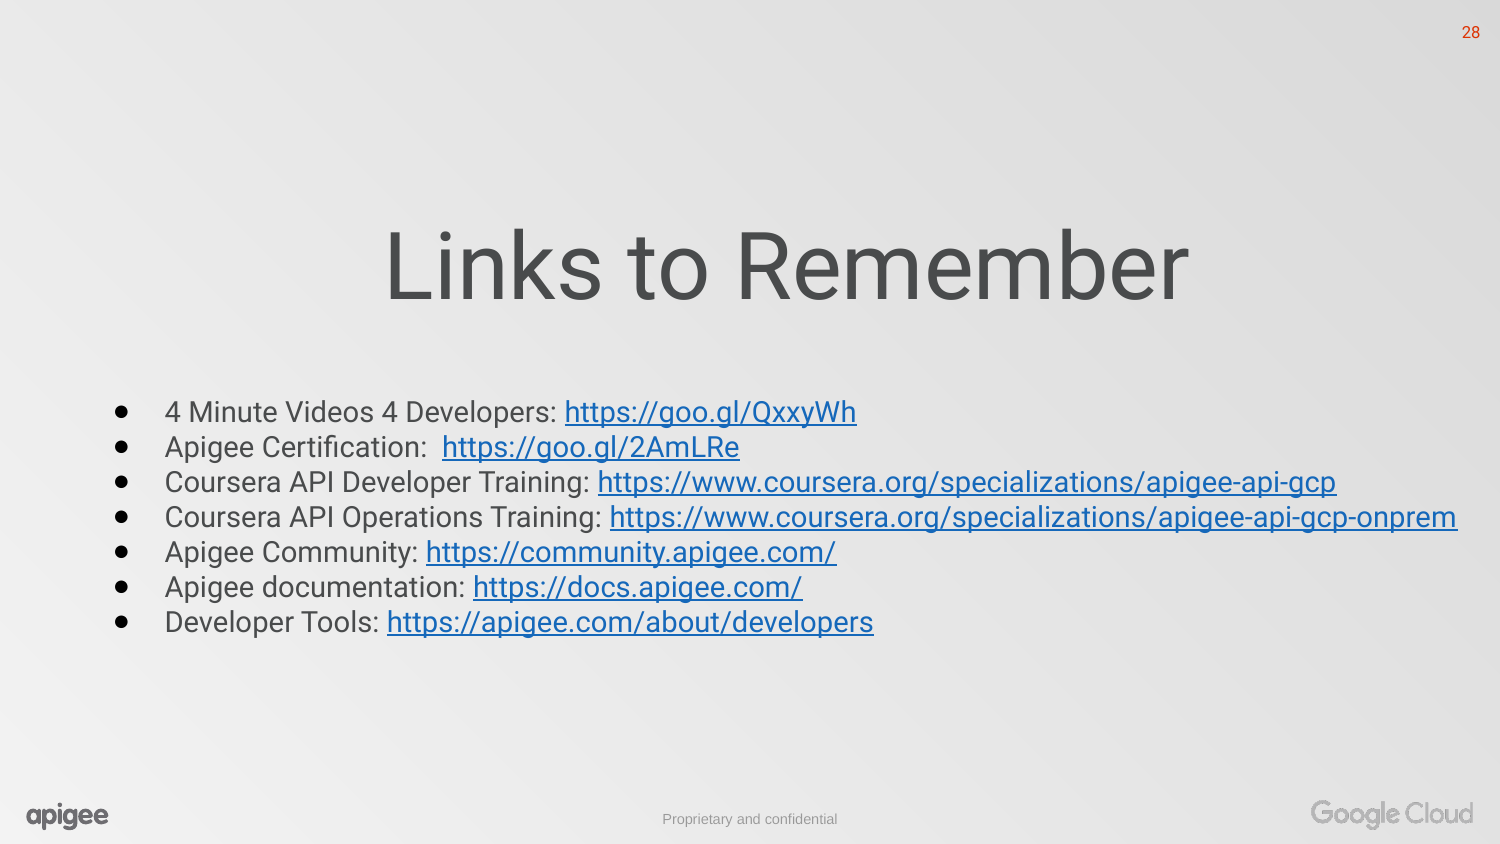

# Links to Remember

4 Minute Videos 4 Developers: https://goo.gl/QxxyWh
Apigee Certification:  https://goo.gl/2AmLRe
Coursera API Developer Training: https://www.coursera.org/specializations/apigee-api-gcp
Coursera API Operations Training: https://www.coursera.org/specializations/apigee-api-gcp-onprem
Apigee Community: https://community.apigee.com/
Apigee documentation: https://docs.apigee.com/
Developer Tools: https://apigee.com/about/developers